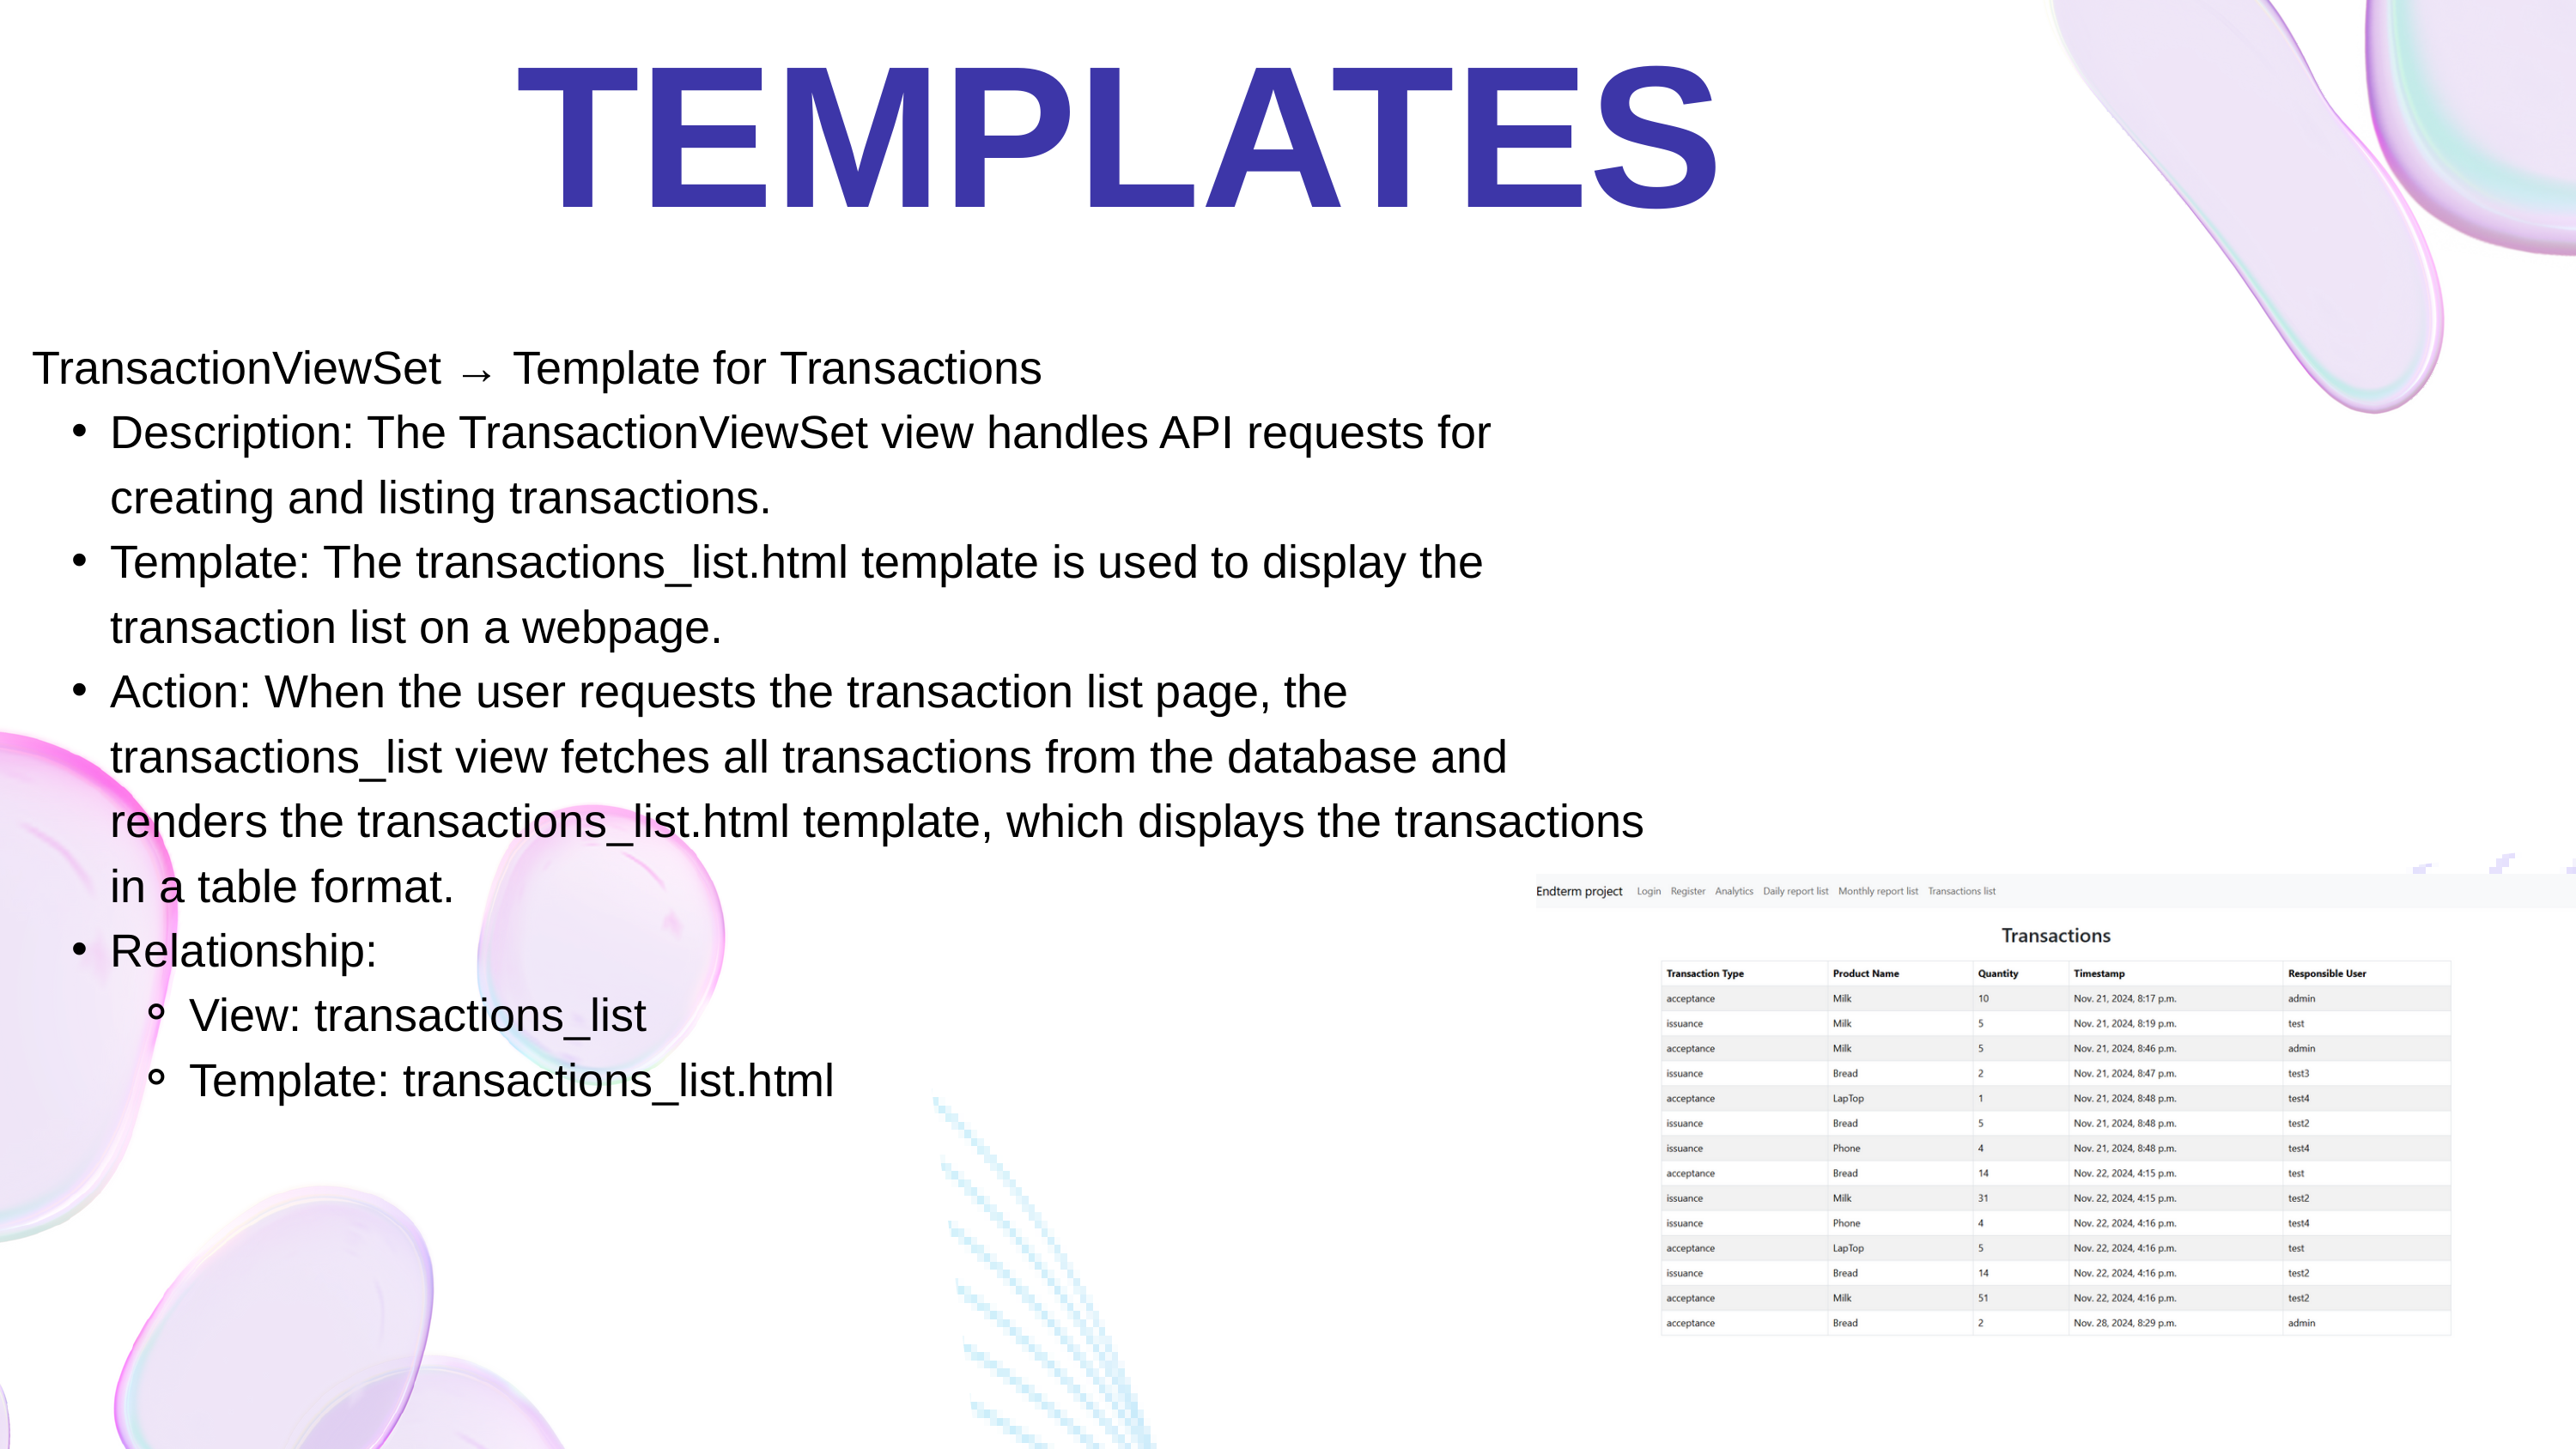

TEMPLATES
TransactionViewSet → Template for Transactions
Description: The TransactionViewSet view handles API requests for creating and listing transactions.
Template: The transactions_list.html template is used to display the transaction list on a webpage.
Action: When the user requests the transaction list page, the transactions_list view fetches all transactions from the database and renders the transactions_list.html template, which displays the transactions in a table format.
Relationship:
View: transactions_list
Template: transactions_list.html